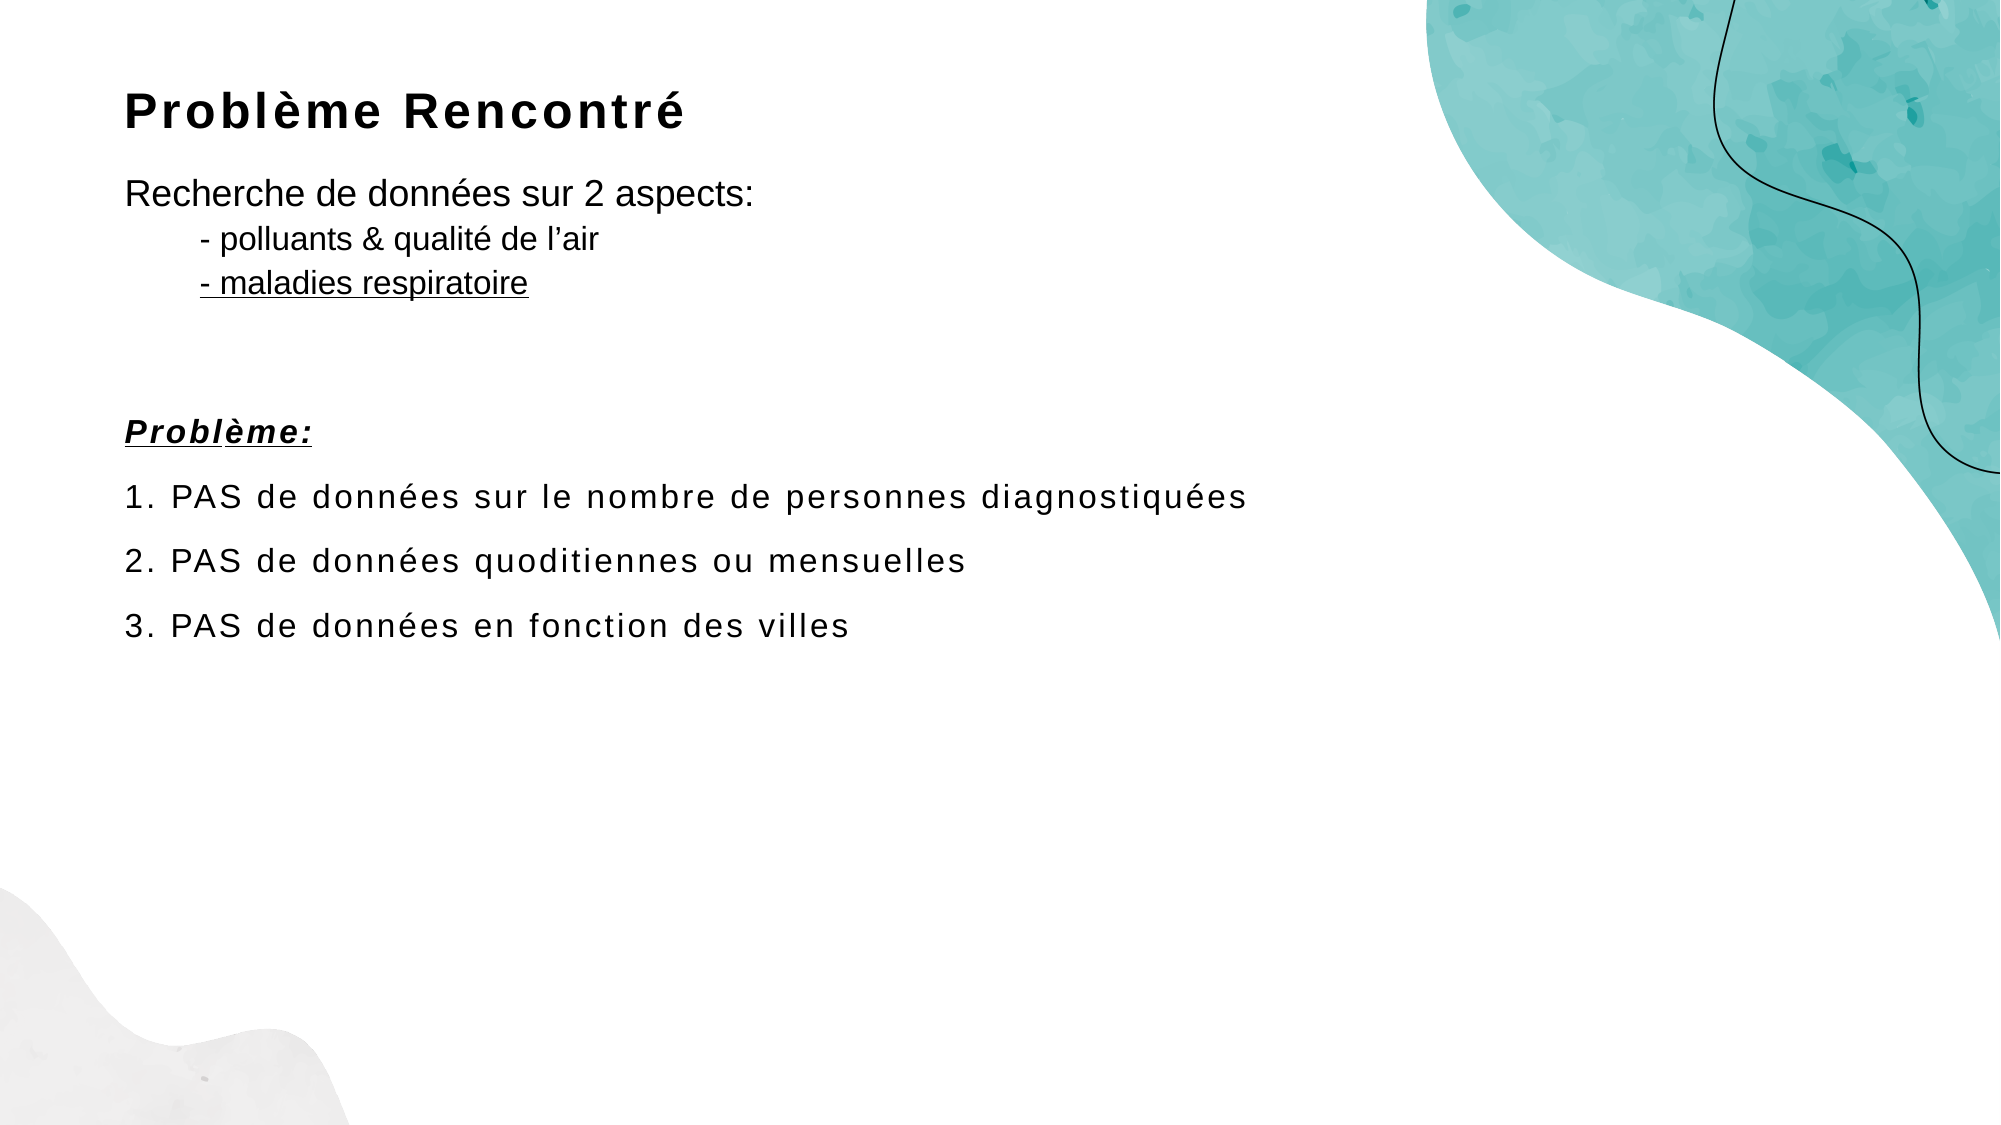

# Problème Rencontré
Recherche de données sur 2 aspects:
- polluants & qualité de l’air
- maladies respiratoire
Problème:
1. PAS de données sur le nombre de personnes diagnostiquées
2. PAS de données quoditiennes ou mensuelles
3. PAS de données en fonction des villes